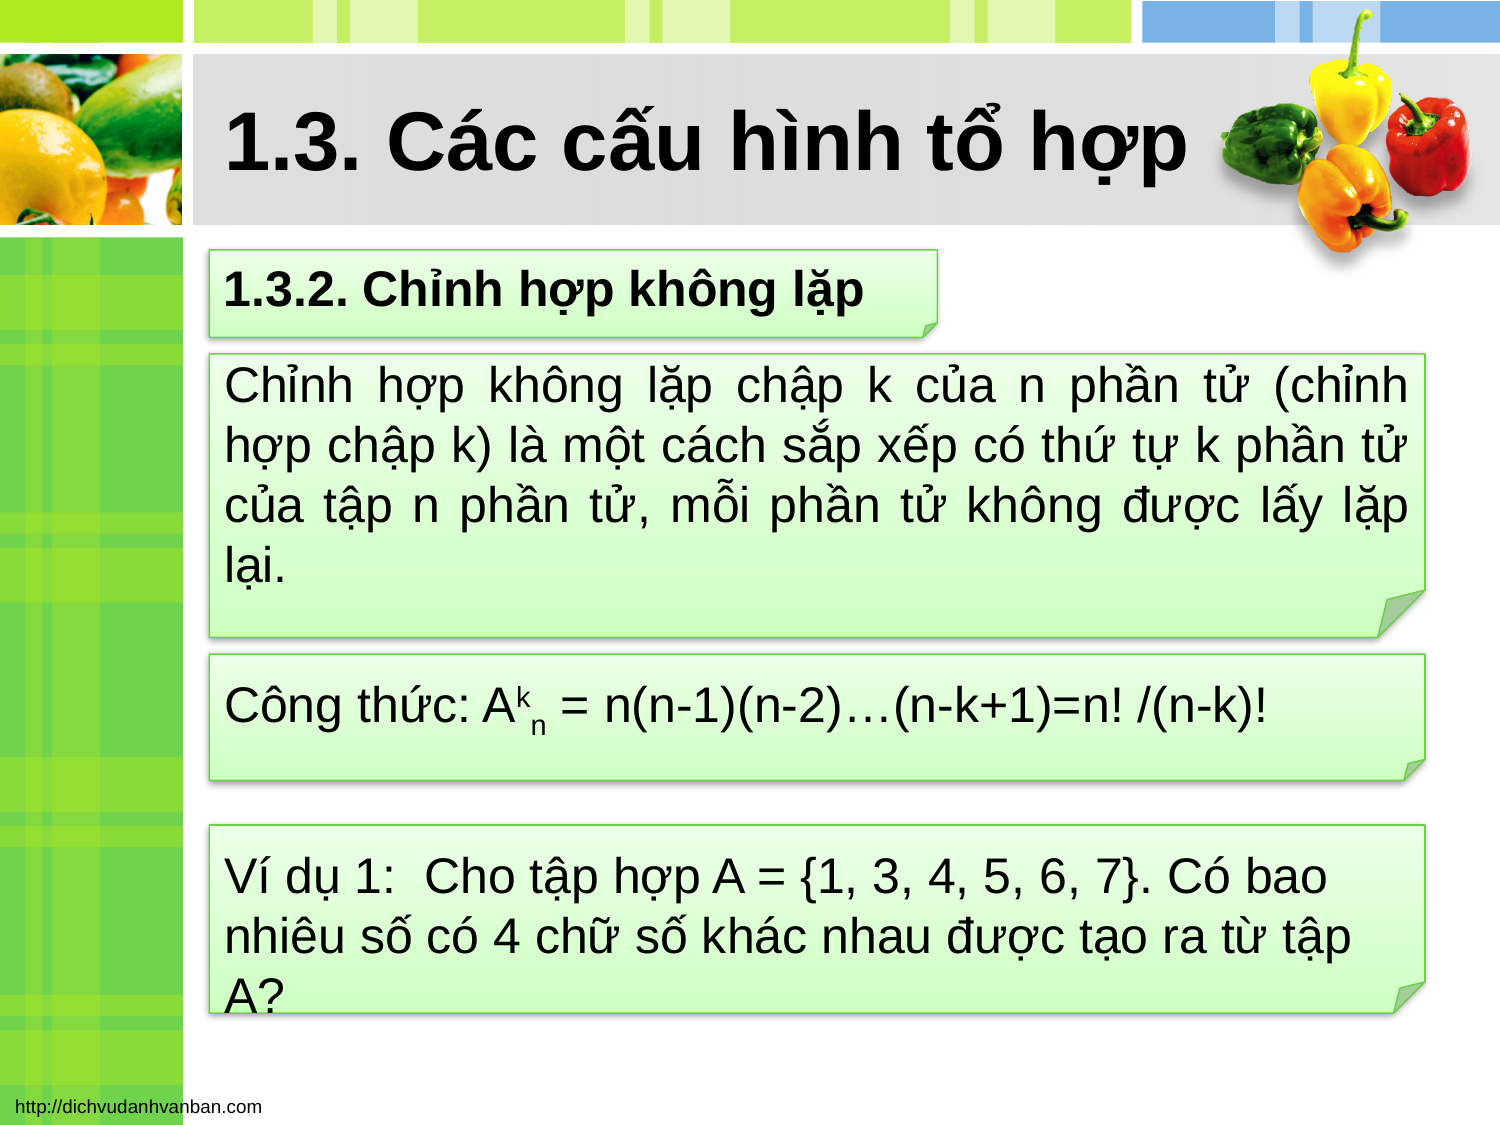

# 1.3. Các cấu hình tổ hợp
1.3.2. Chỉnh hợp không lặp
Chỉnh hợp không lặp chập k của n phần tử (chỉnh hợp chập k) là một cách sắp xếp có thứ tự k phần tử của tập n phần tử, mỗi phần tử không được lấy lặp lại.
Công thức: Akn = n(n-1)(n-2)…(n-k+1)=n! /(n-k)!

Ví dụ 1:  Cho tập hợp A = {1, 3, 4, 5, 6, 7}. Có bao nhiêu số có 4 chữ số khác nhau được tạo ra từ tập A?